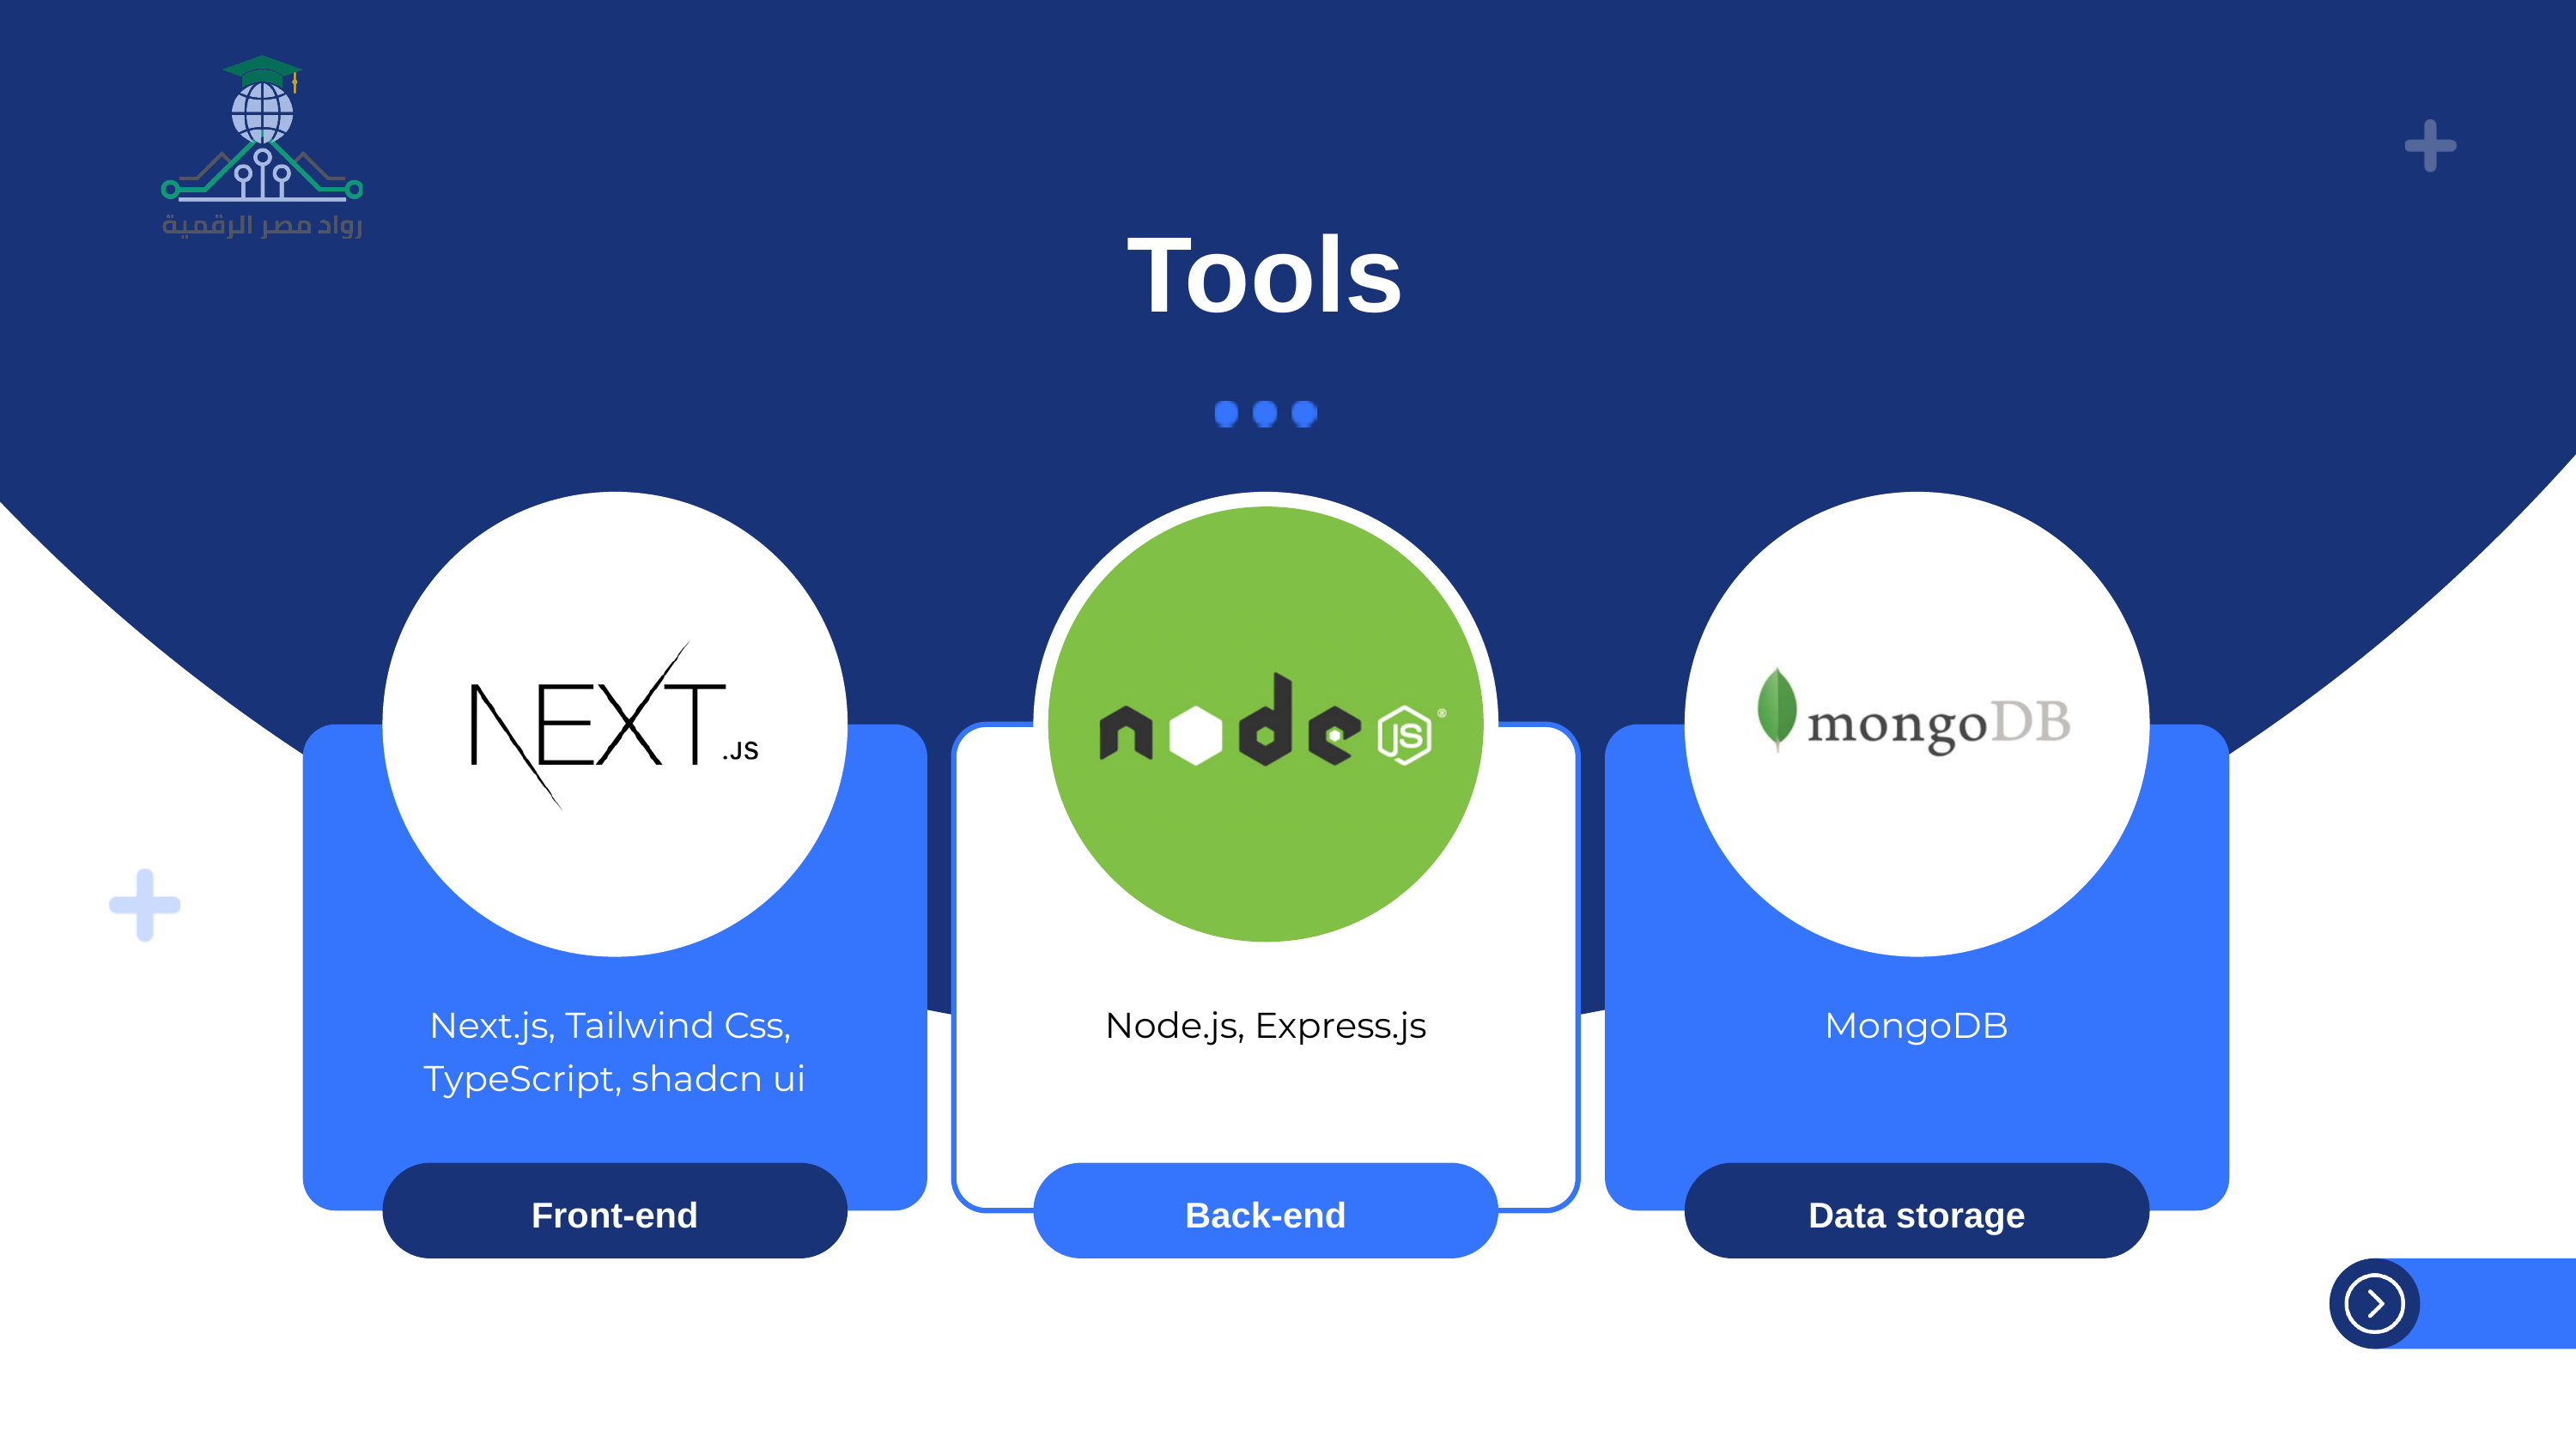

Tools

Next.js, Tailwind Css,  TypeScript, shadcn ui
Node.js, Express.js
MongoDB

Front-end
Back-end
Data storage